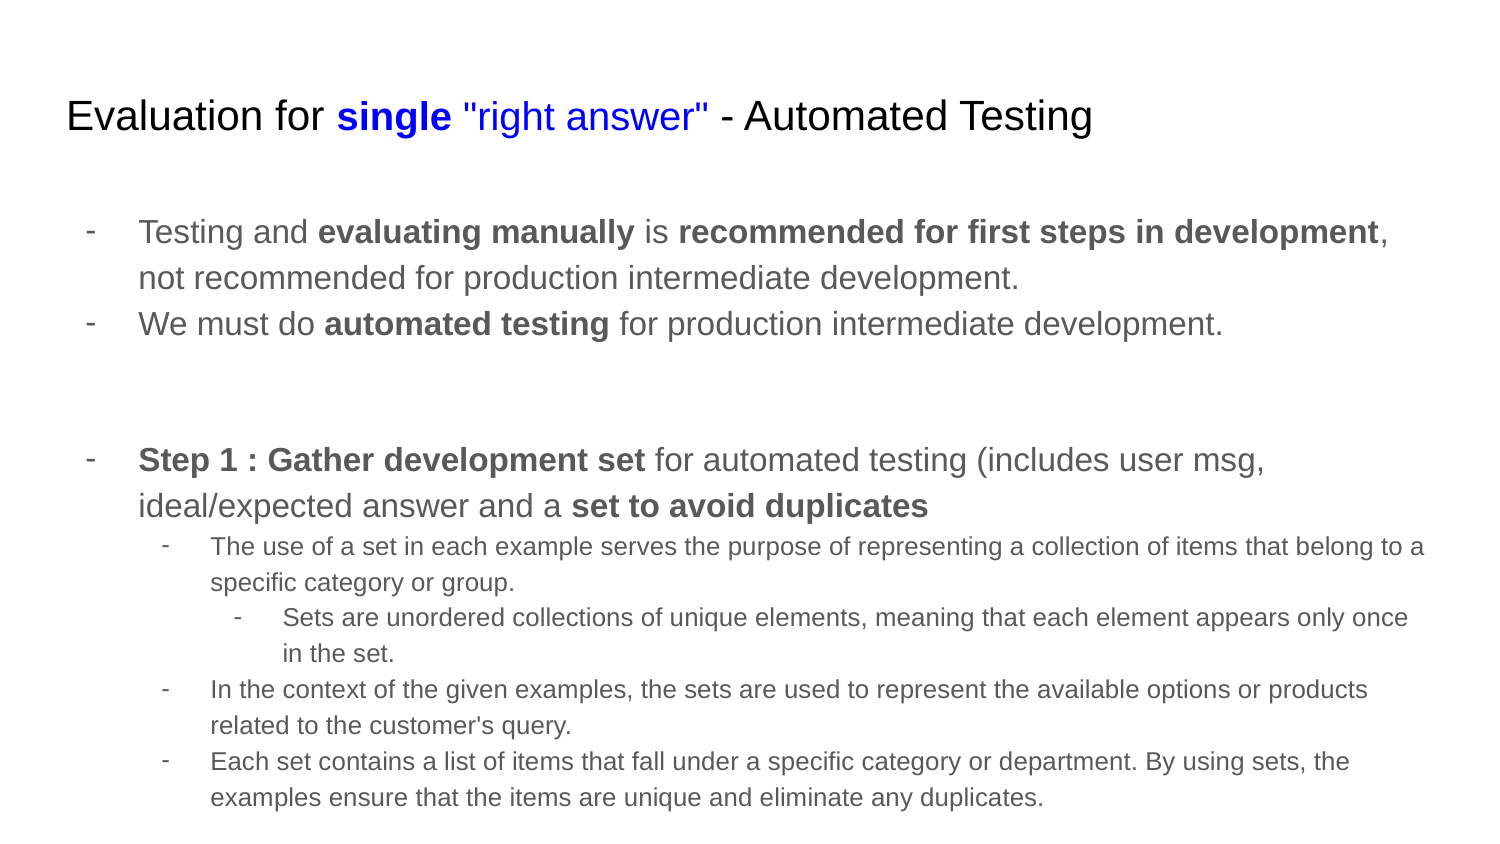

# Evaluation for single "right answer" - Automated Testing

Testing and evaluating manually is recommended for first steps in development, not recommended for production intermediate development.
We must do automated testing for production intermediate development.

Step 1 : Gather development set for automated testing (includes user msg, ideal/expected answer and a set to avoid duplicates
The use of a set in each example serves the purpose of representing a collection of items that belong to a specific category or group.
Sets are unordered collections of unique elements, meaning that each element appears only once in the set.
In the context of the given examples, the sets are used to represent the available options or products related to the customer's query.
Each set contains a list of items that fall under a specific category or department. By using sets, the examples ensure that the items are unique and eliminate any duplicates.